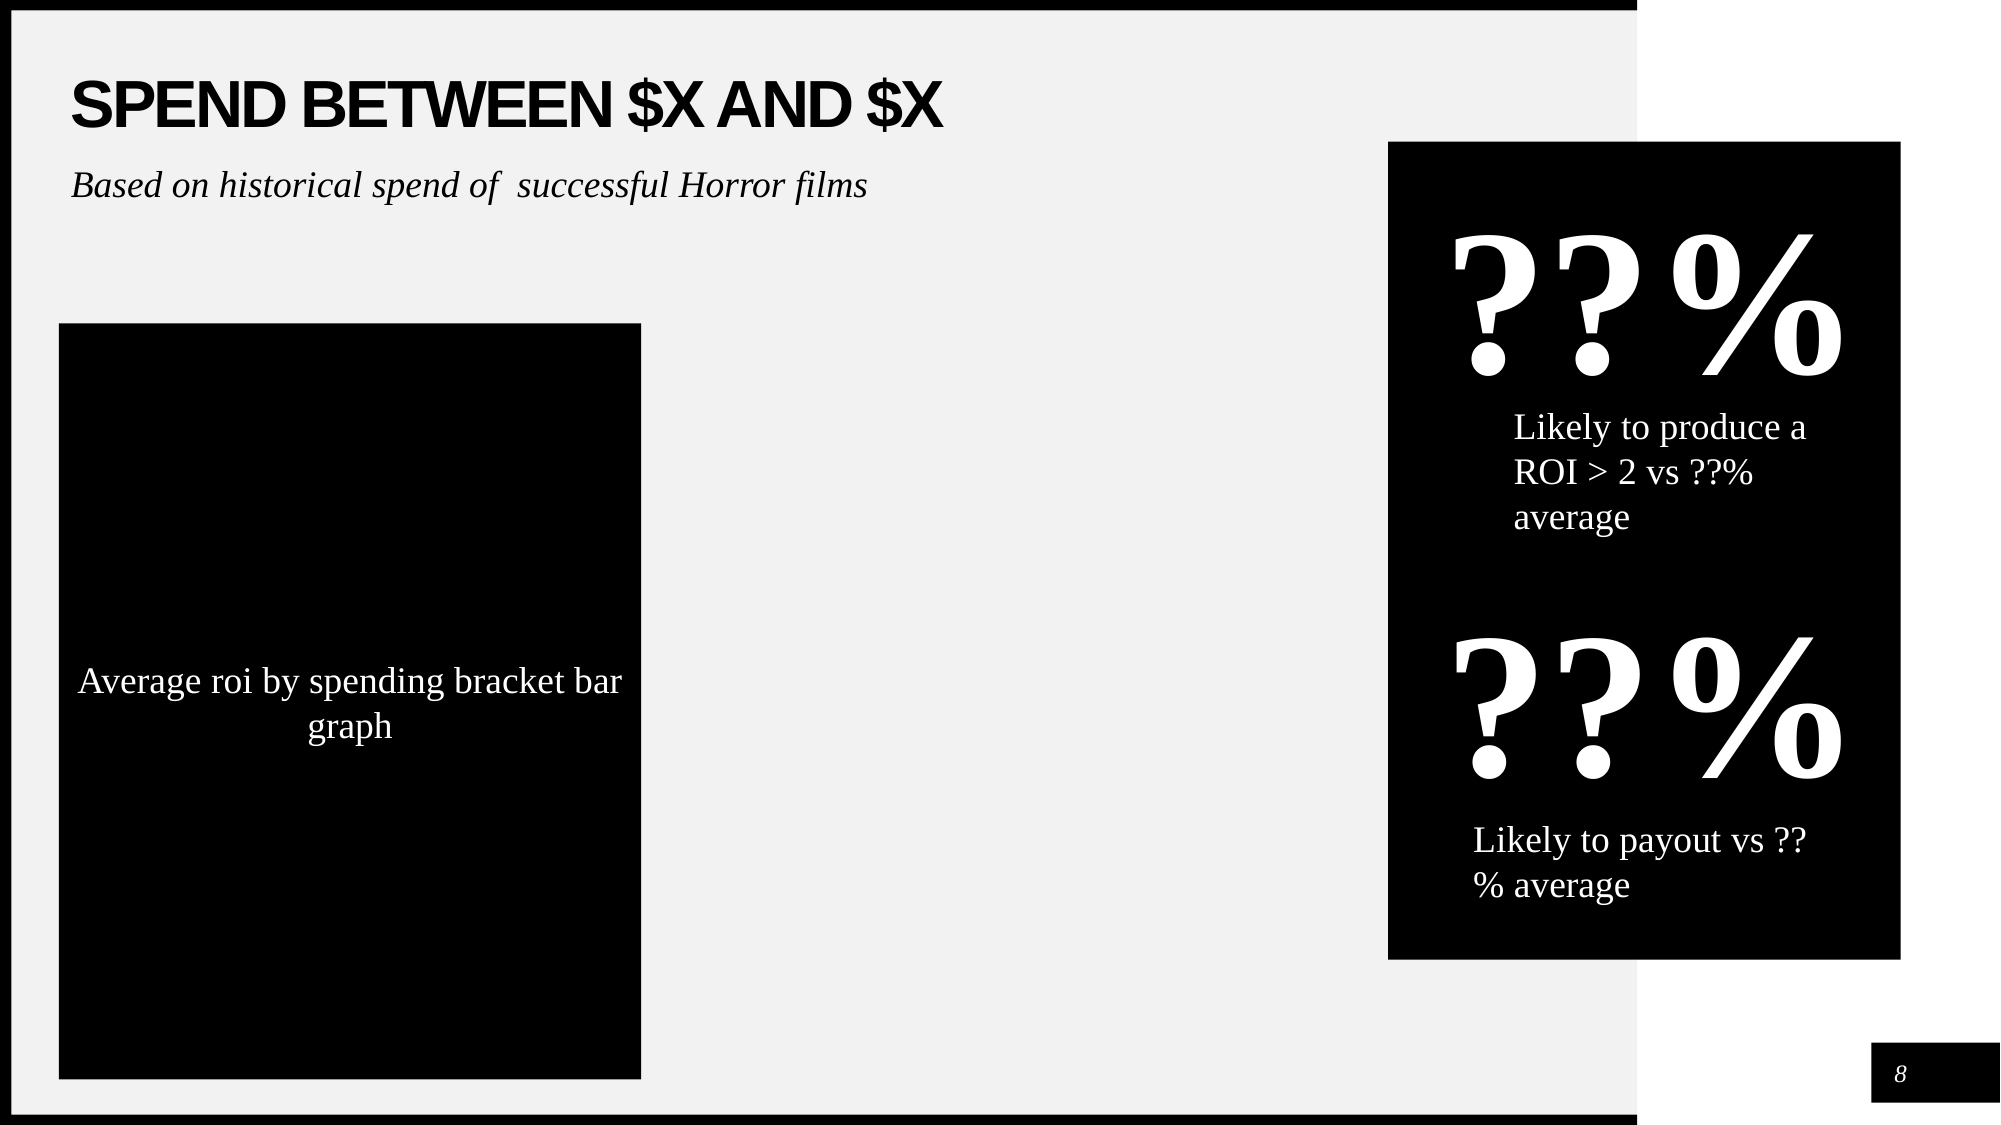

# Spend Between $X and $X

??%
Based on historical spend of  successful Horror films
Average roi by spending bracket bar graph
Likely to produce a ROI > 2 vs ??% average
??%
Likely to payout vs ??% average
8